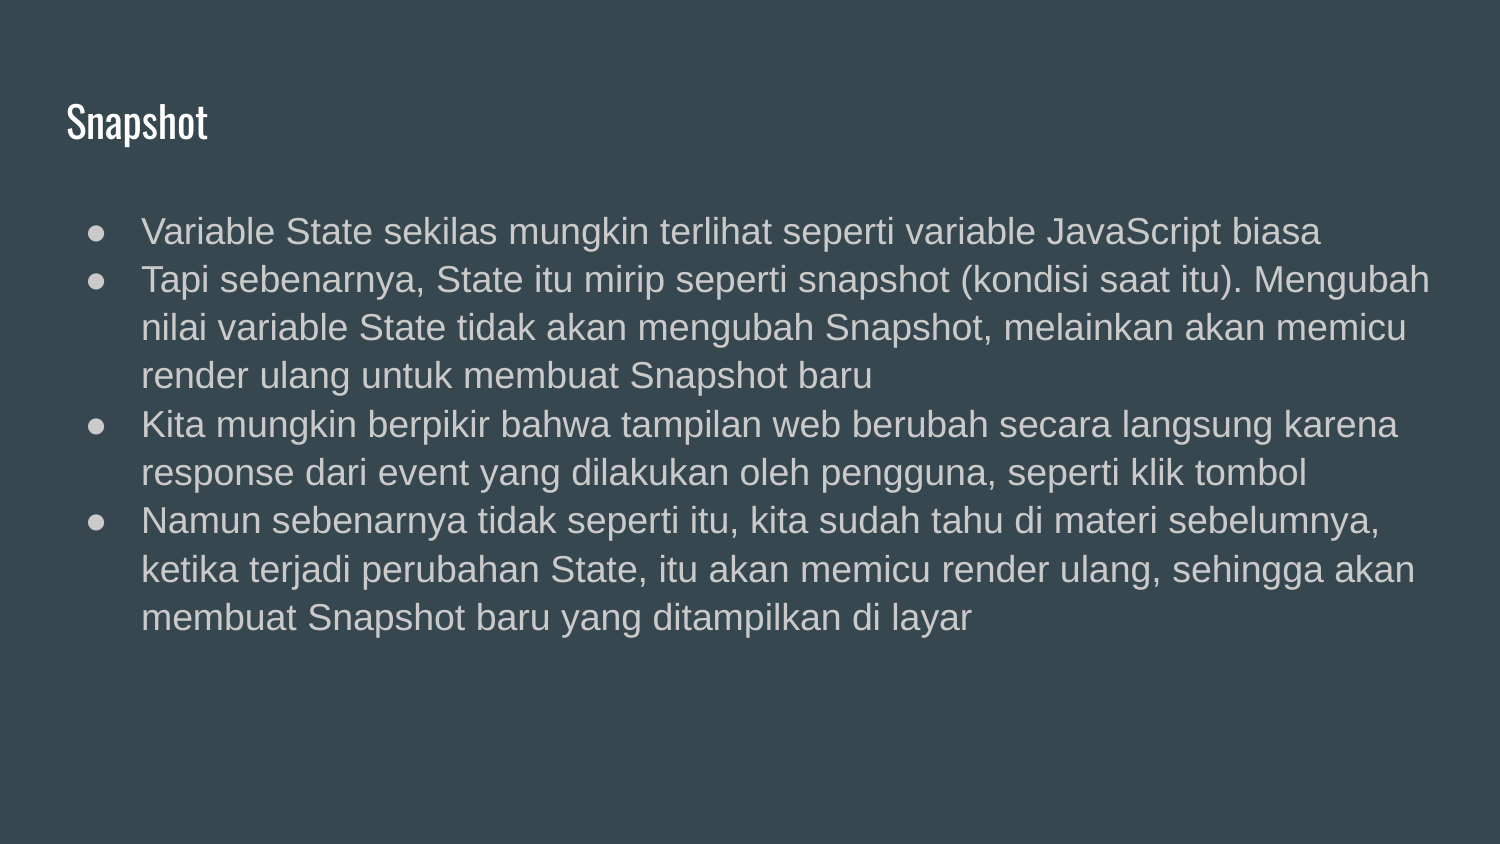

# Snapshot
Variable State sekilas mungkin terlihat seperti variable JavaScript biasa
Tapi sebenarnya, State itu mirip seperti snapshot (kondisi saat itu). Mengubah nilai variable State tidak akan mengubah Snapshot, melainkan akan memicu render ulang untuk membuat Snapshot baru
Kita mungkin berpikir bahwa tampilan web berubah secara langsung karena response dari event yang dilakukan oleh pengguna, seperti klik tombol
Namun sebenarnya tidak seperti itu, kita sudah tahu di materi sebelumnya, ketika terjadi perubahan State, itu akan memicu render ulang, sehingga akan membuat Snapshot baru yang ditampilkan di layar